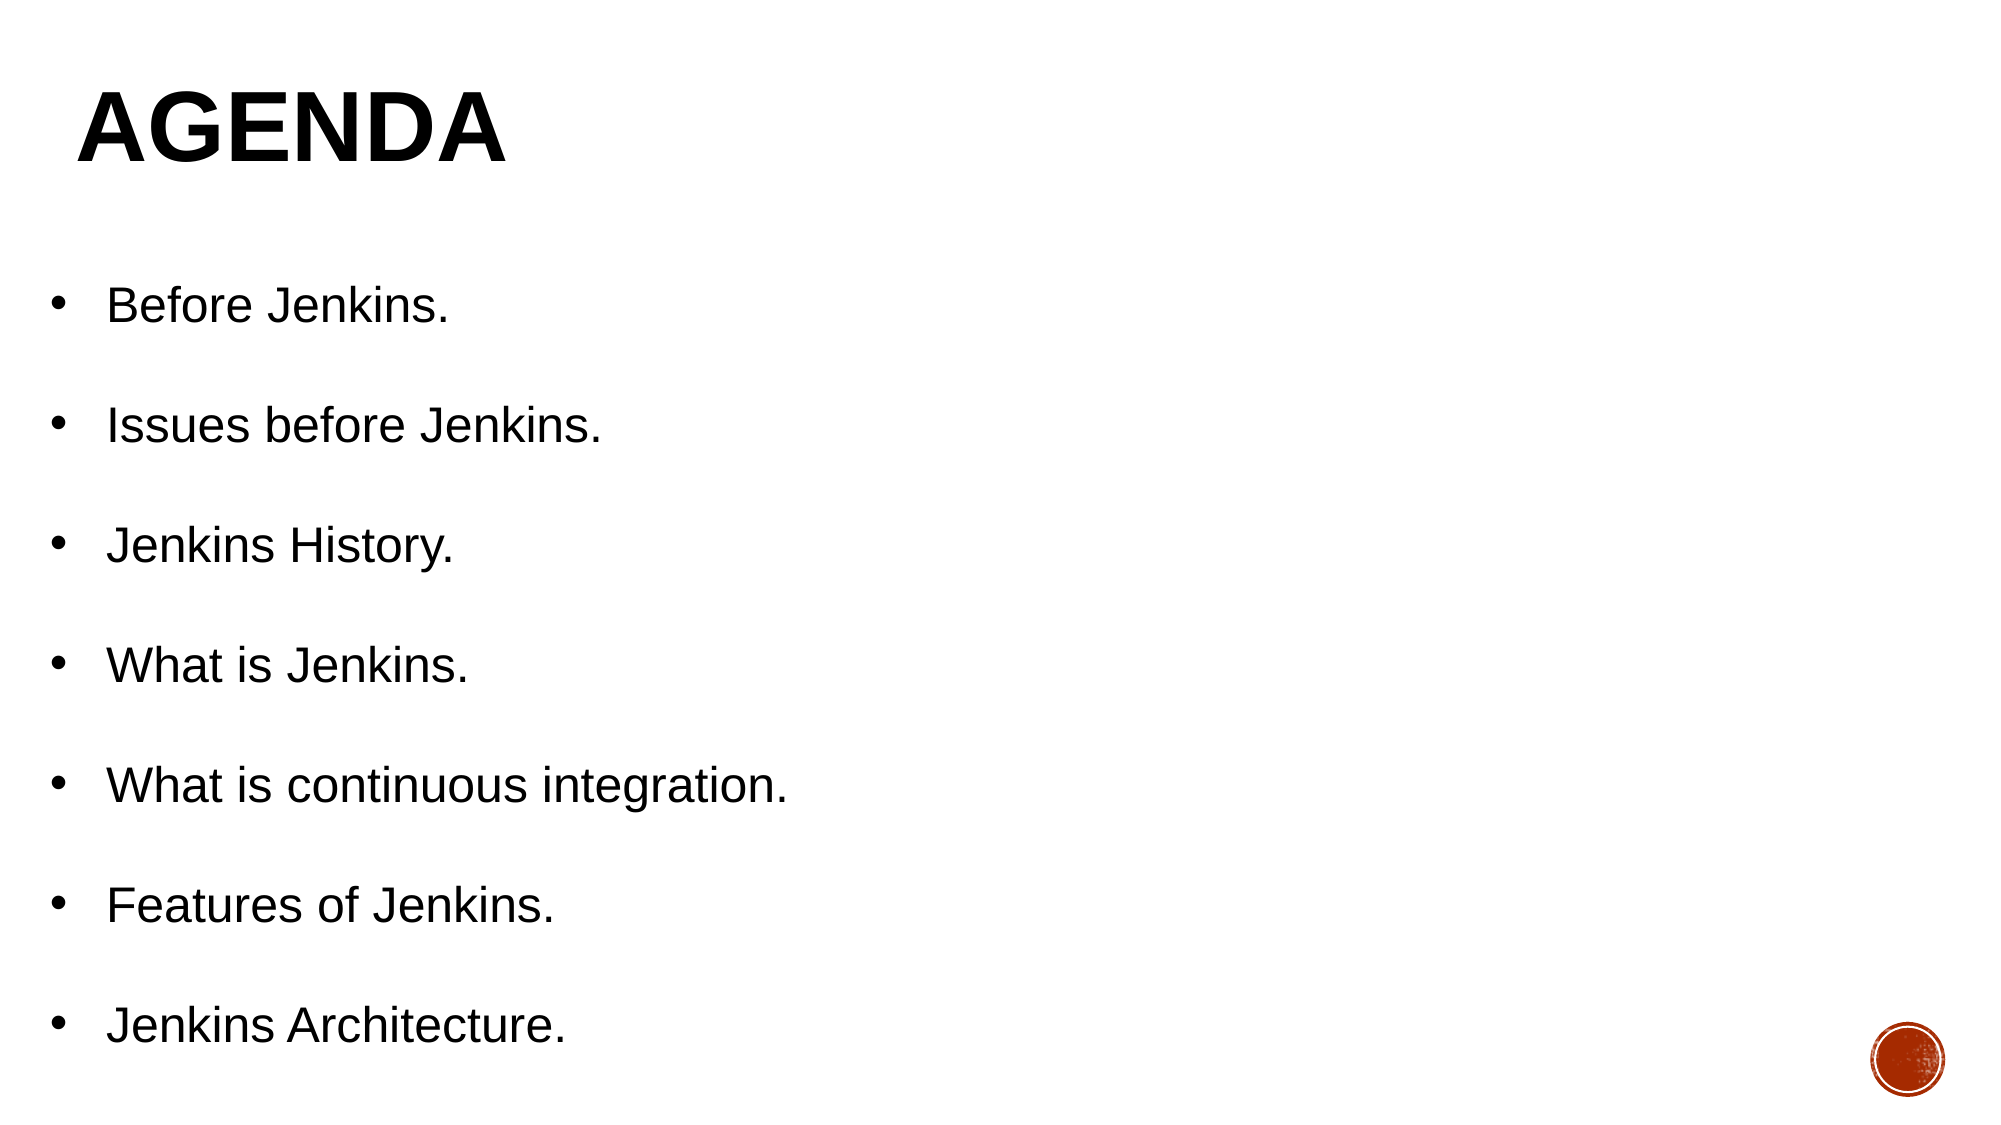

AGENDA
Before Jenkins.

Issues before Jenkins.

Jenkins History.

What is Jenkins.

What is continuous integration.

Features of Jenkins.

Jenkins Architecture.